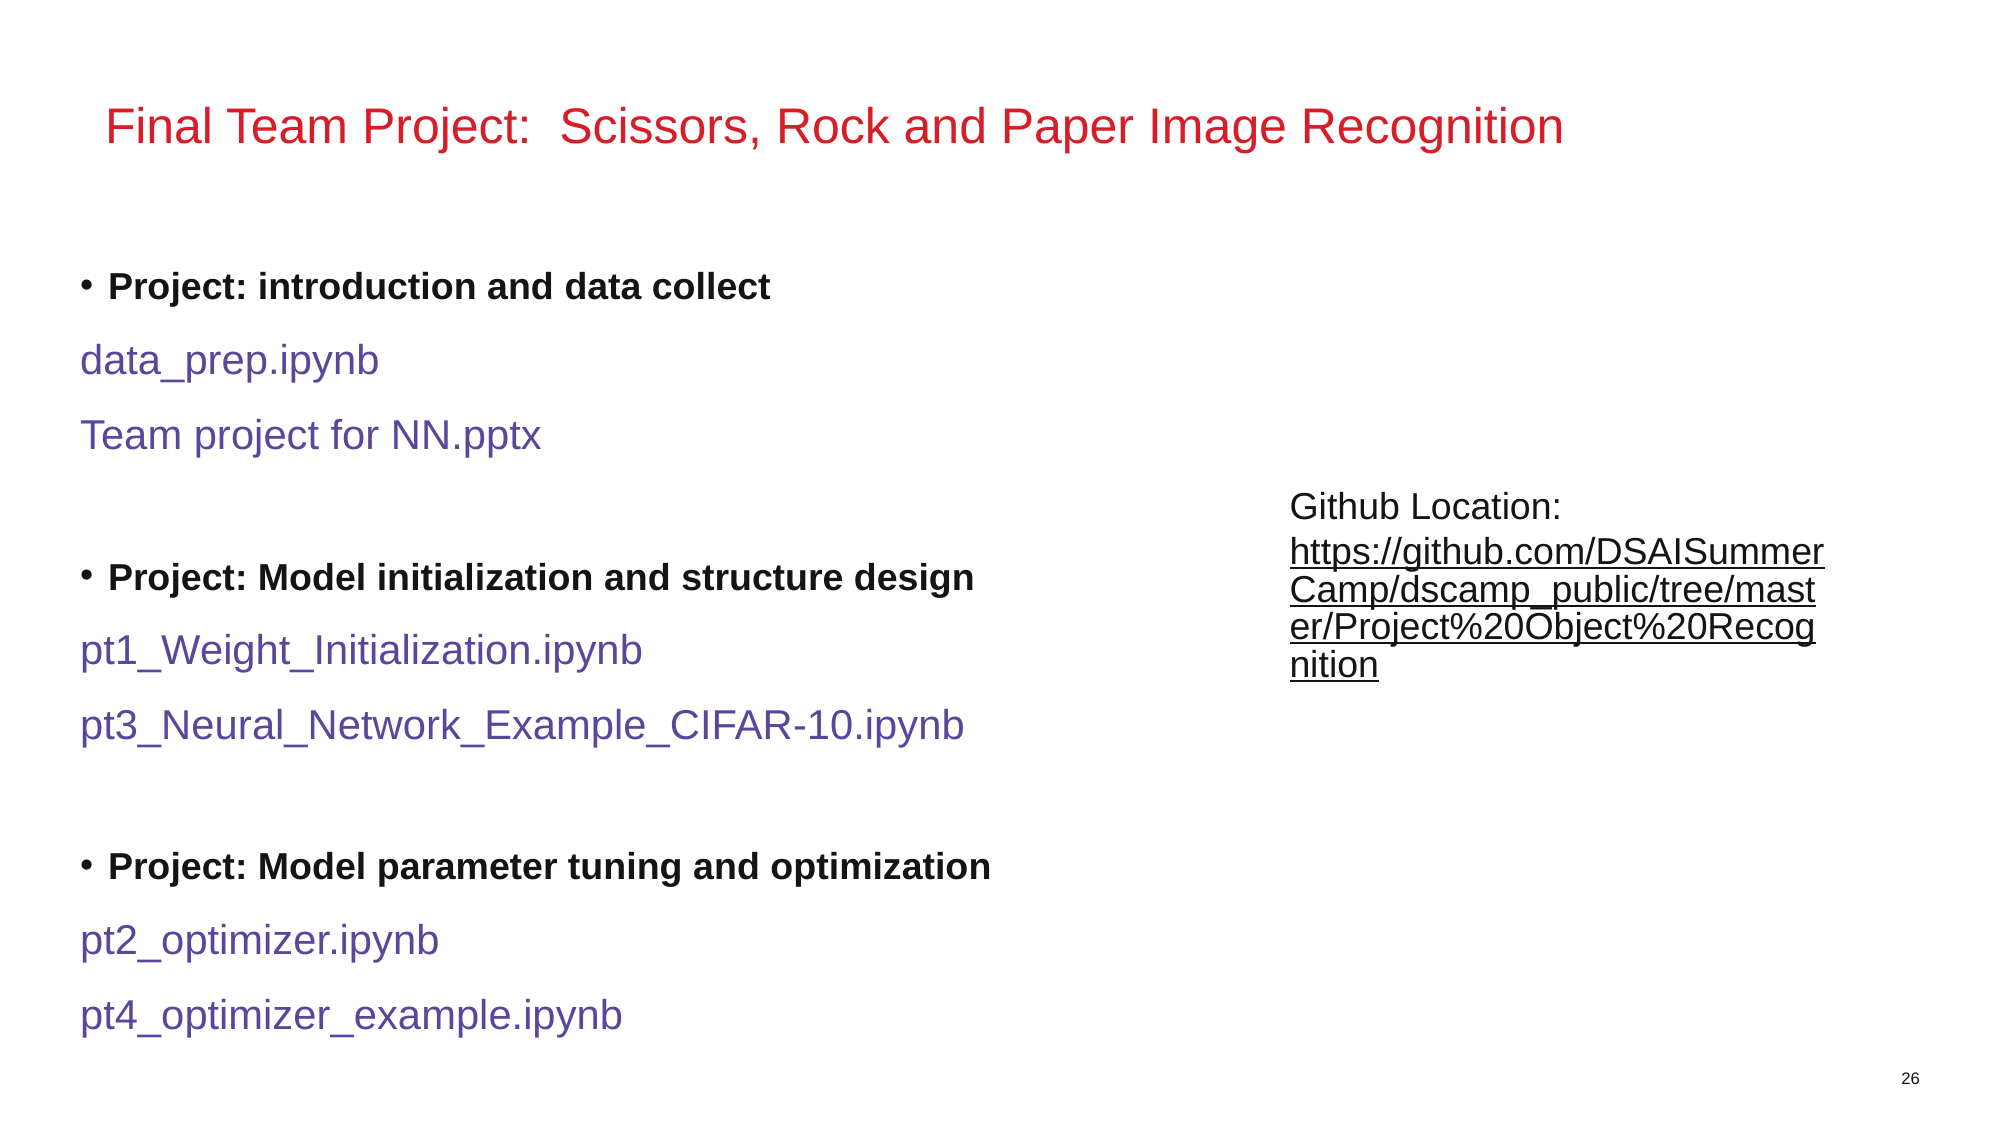

Final Team Project:  Scissors, Rock and Paper Image Recognition
Project: introduction and data collect
data_prep.ipynb
Team project for NN.pptx

Project: Model initialization and structure design
pt1_Weight_Initialization.ipynb
pt3_Neural_Network_Example_CIFAR-10.ipynb

Project: Model parameter tuning and optimization
pt2_optimizer.ipynb
pt4_optimizer_example.ipynb

Github Location:
https://github.com/DSAISummerCamp/dscamp_public/tree/master/Project%20Object%20Recognition
26